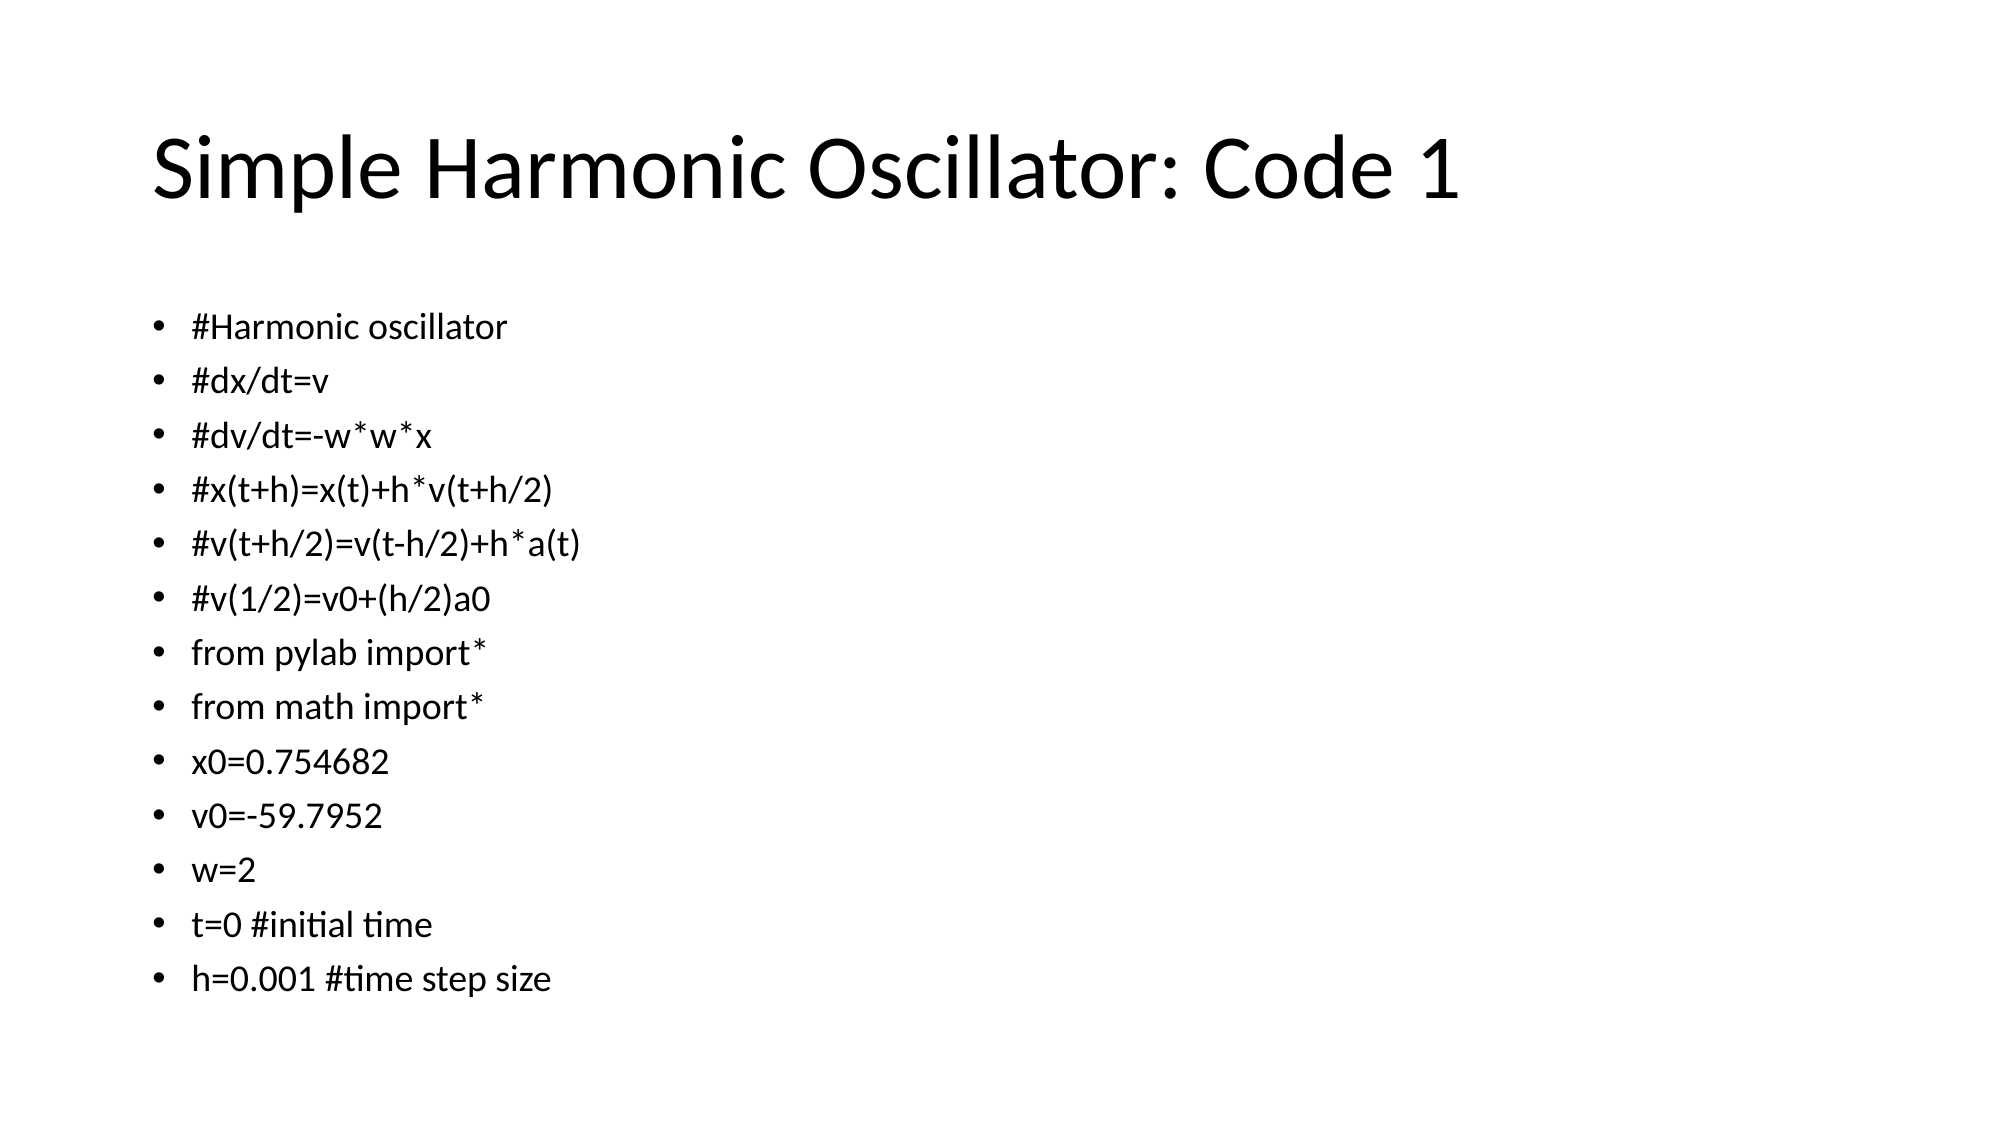

# Simple Harmonic Oscillator: Code 1
#Harmonic oscillator
#dx/dt=v
#dv/dt=-w*w*x
#x(t+h)=x(t)+h*v(t+h/2)
#v(t+h/2)=v(t-h/2)+h*a(t)
#v(1/2)=v0+(h/2)a0
from pylab import*
from math import*
x0=0.754682
v0=-59.7952
w=2
t=0 #initial time
h=0.001 #time step size